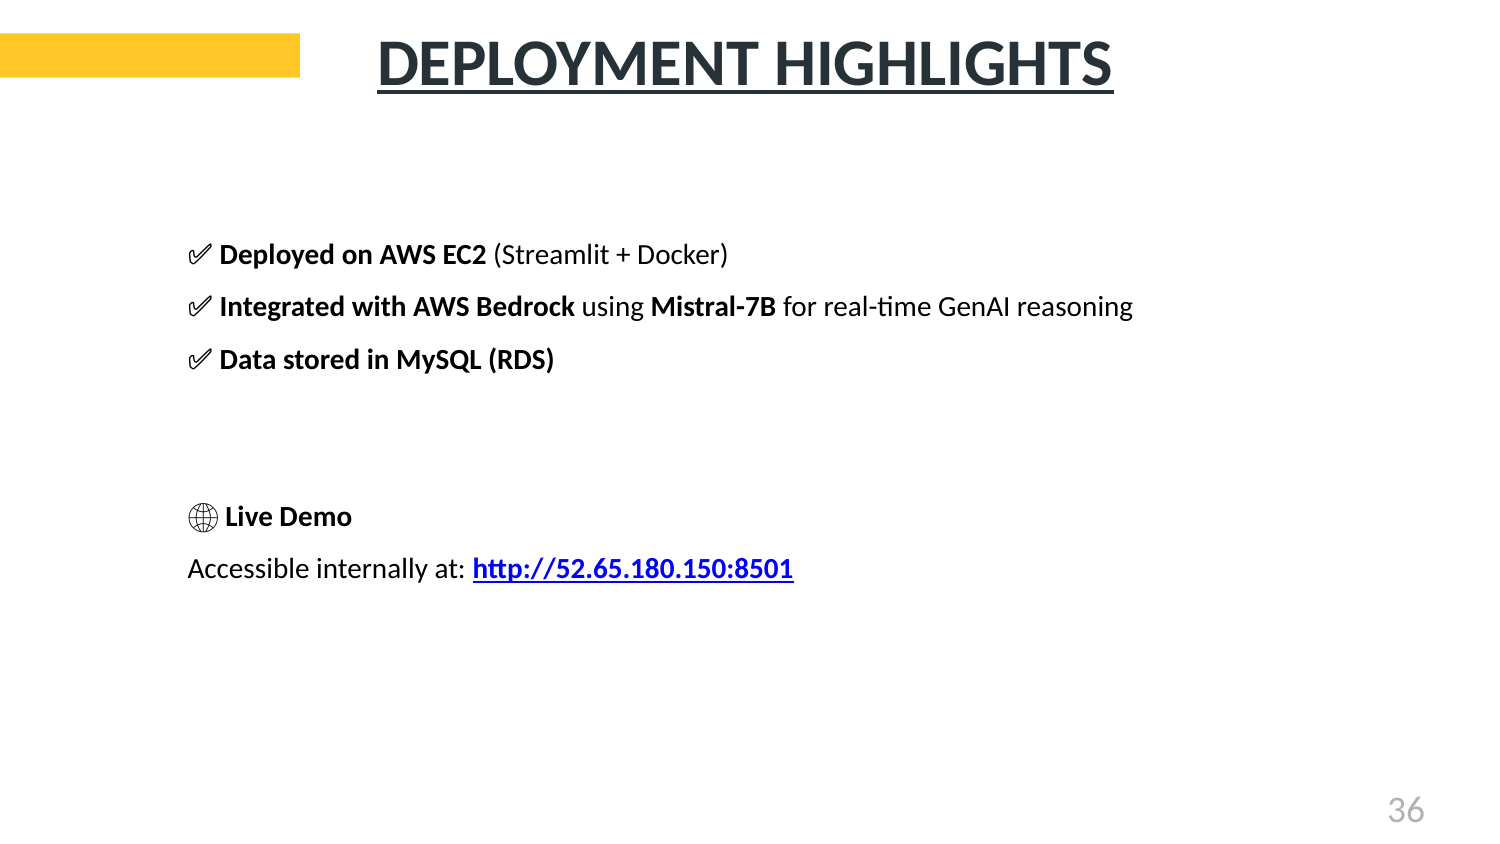

# DEPLOYMENT HIGHLIGHTS

✅ Deployed on AWS EC2 (Streamlit + Docker)
✅ Integrated with AWS Bedrock using Mistral-7B for real-time GenAI reasoning
✅ Data stored in MySQL (RDS)

🌐 Live Demo
Accessible internally at: http://52.65.180.150:8501

36